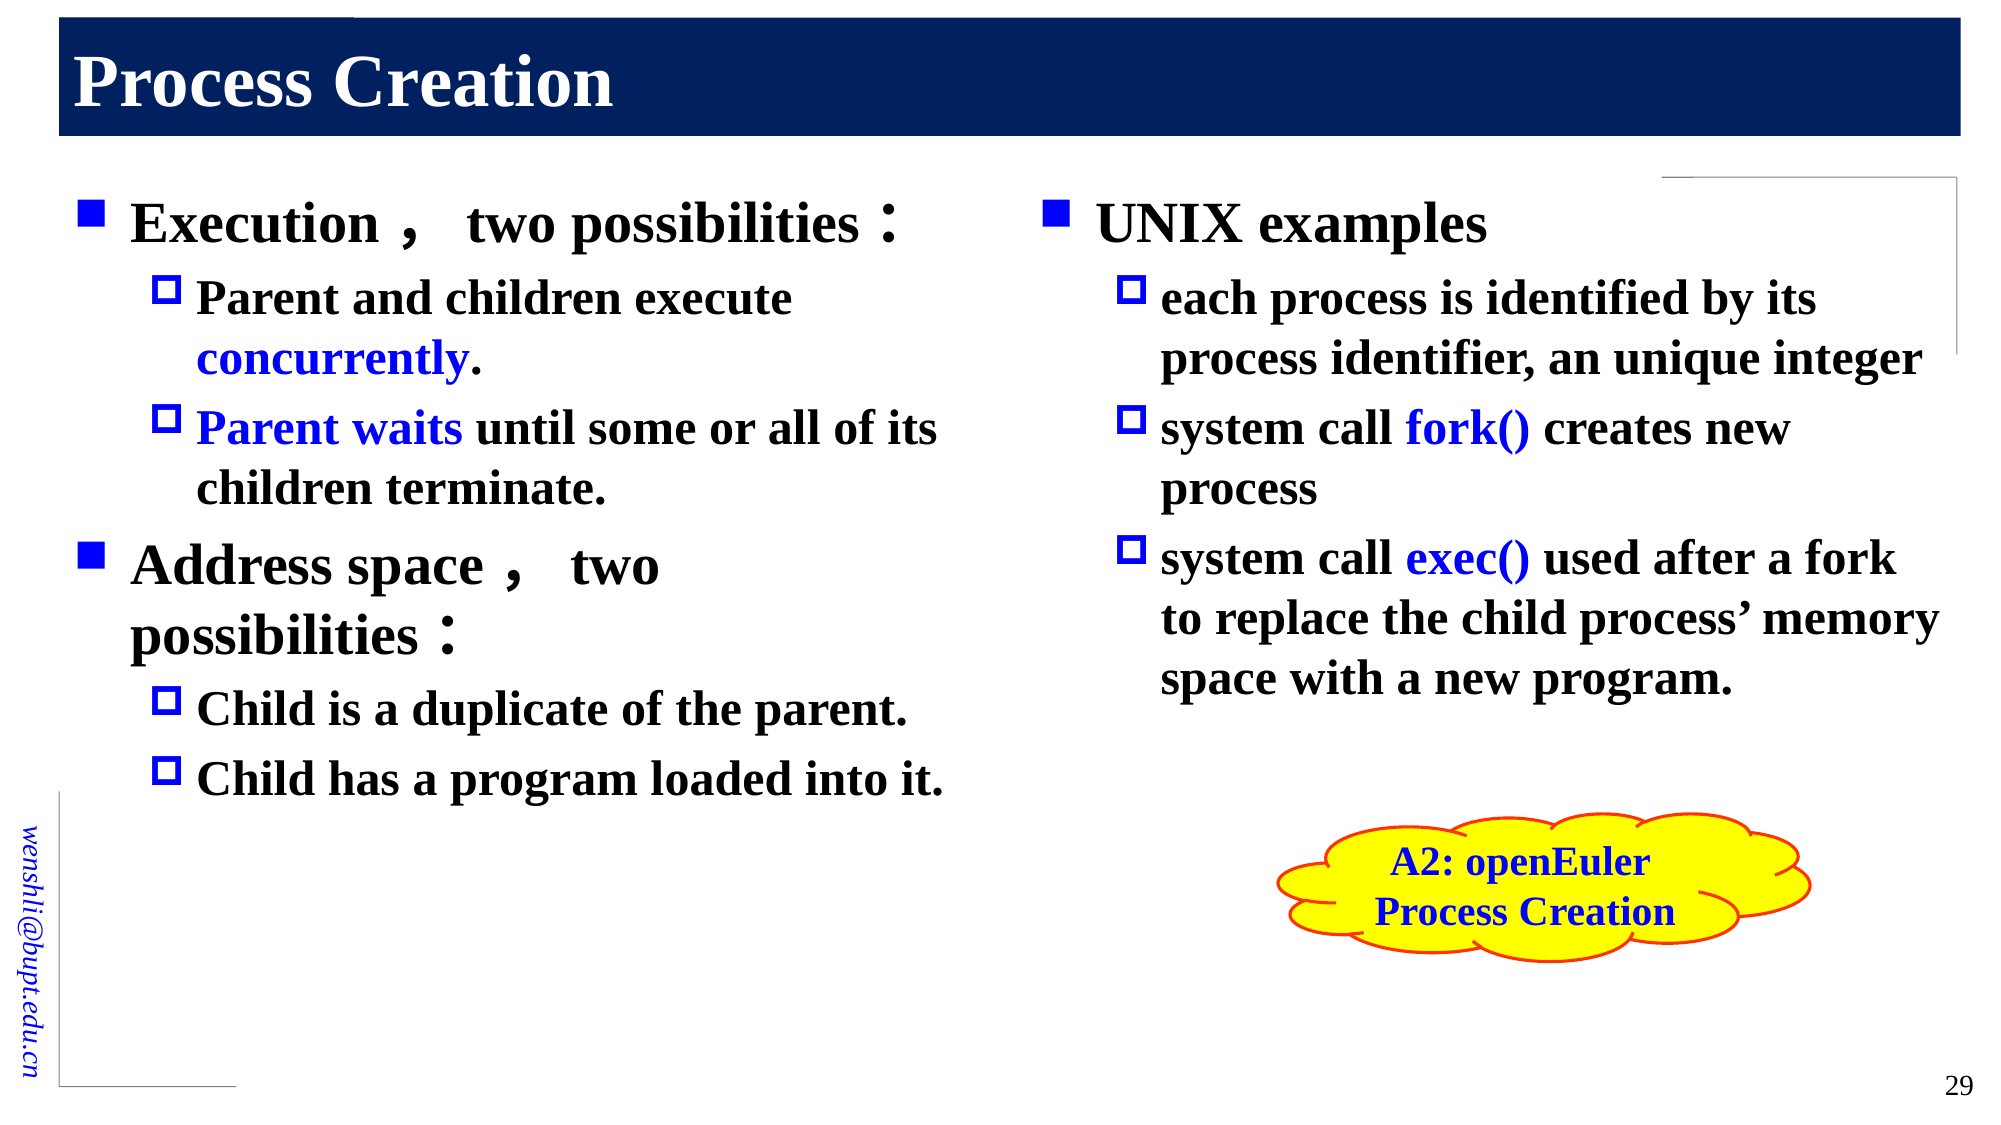

# Process Creation
Execution，two possibilities：
Parent and children execute concurrently.
Parent waits until some or all of its children terminate.
Address space，two possibilities：
Child is a duplicate of the parent.
Child has a program loaded into it.
UNIX examples
each process is identified by its process identifier, an unique integer
system call fork() creates new process
system call exec() used after a fork to replace the child process’ memory space with a new program.

A2: openEuler
Process Creation
29